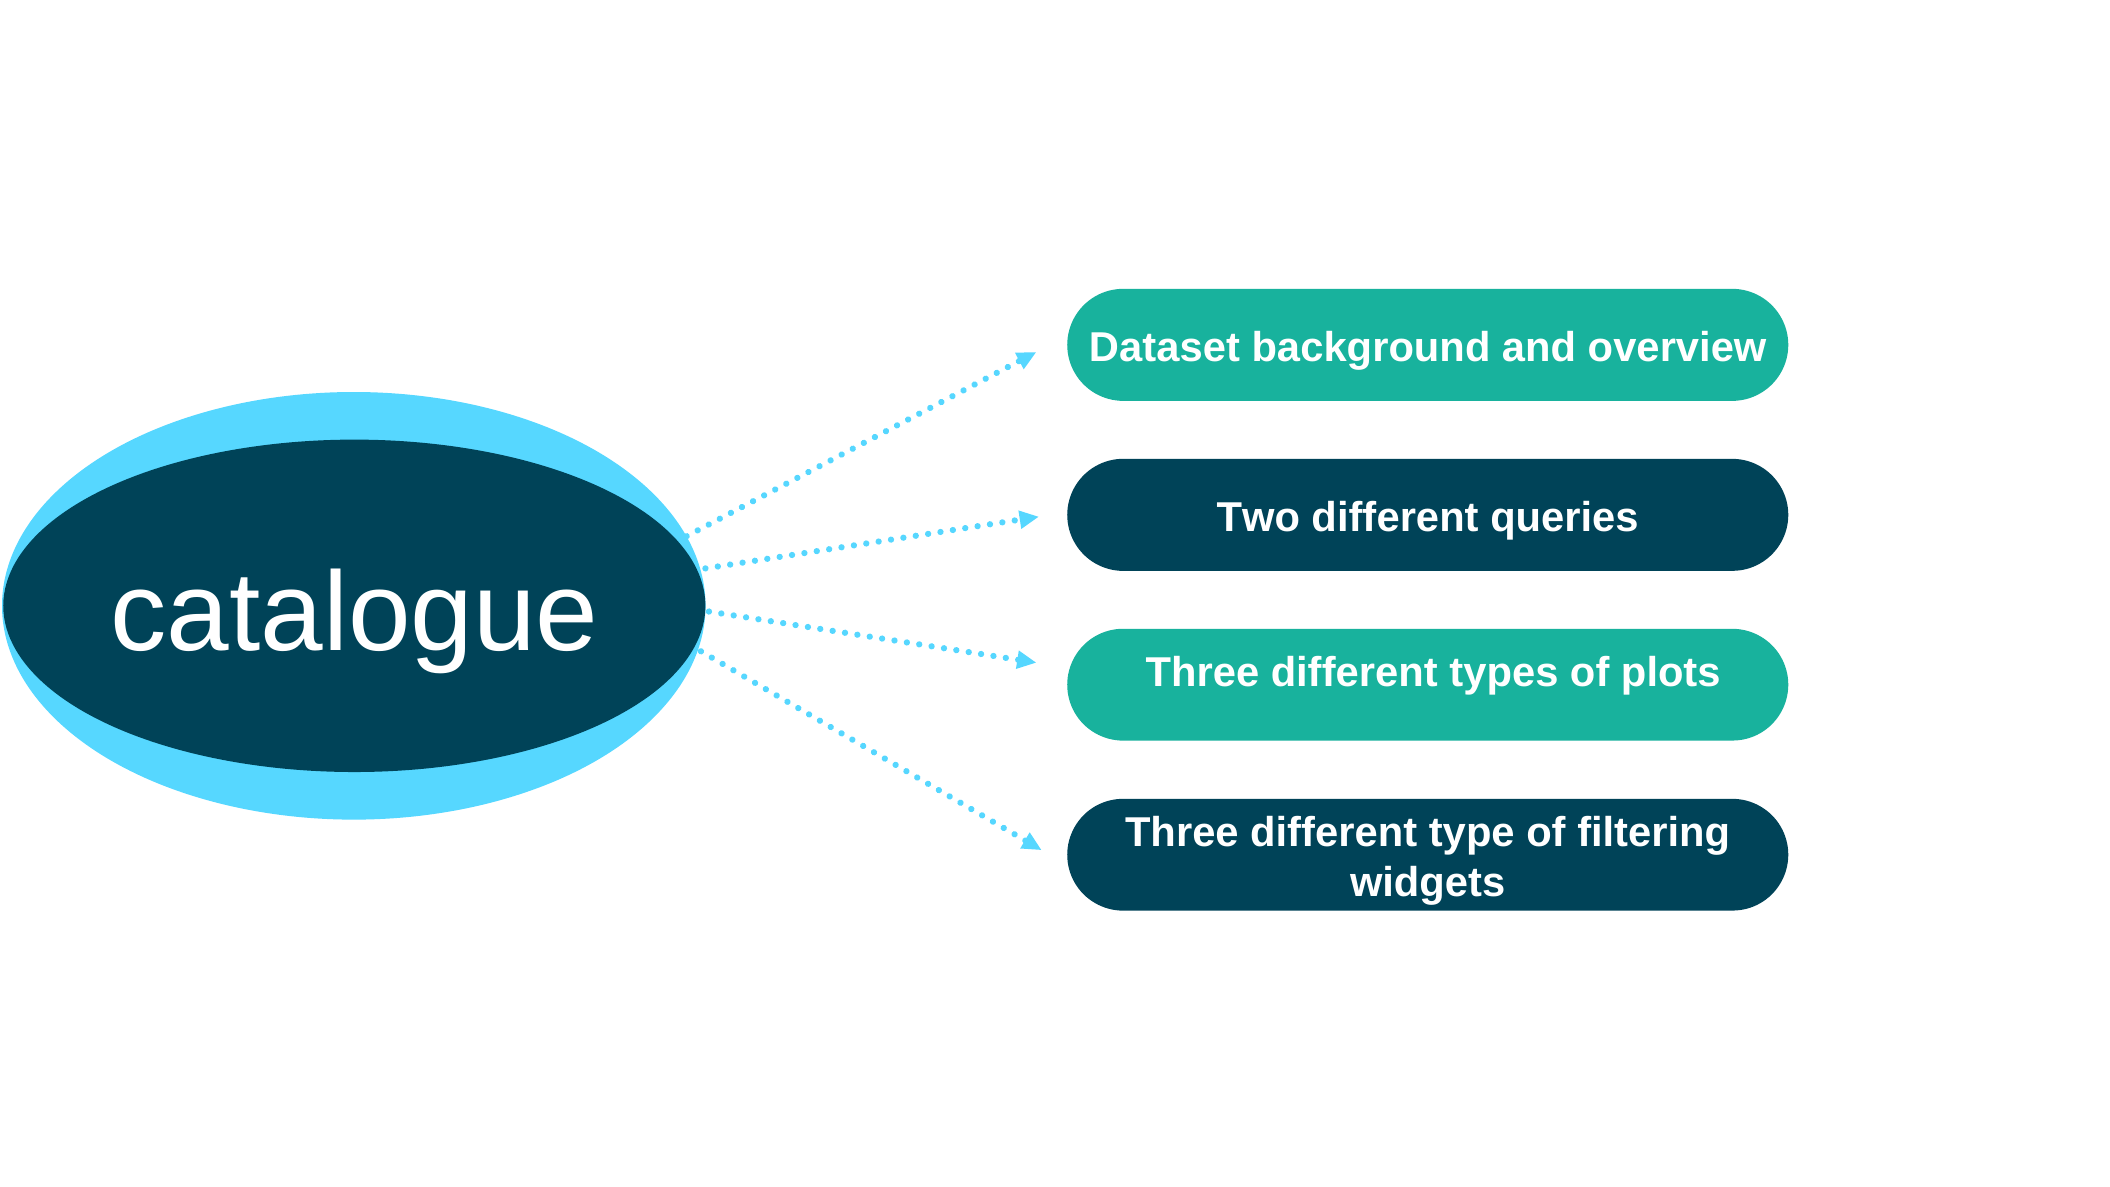

Dataset background and overview

catalogue
Two different queries

 Three different types of plots

Three different type of filtering widgets